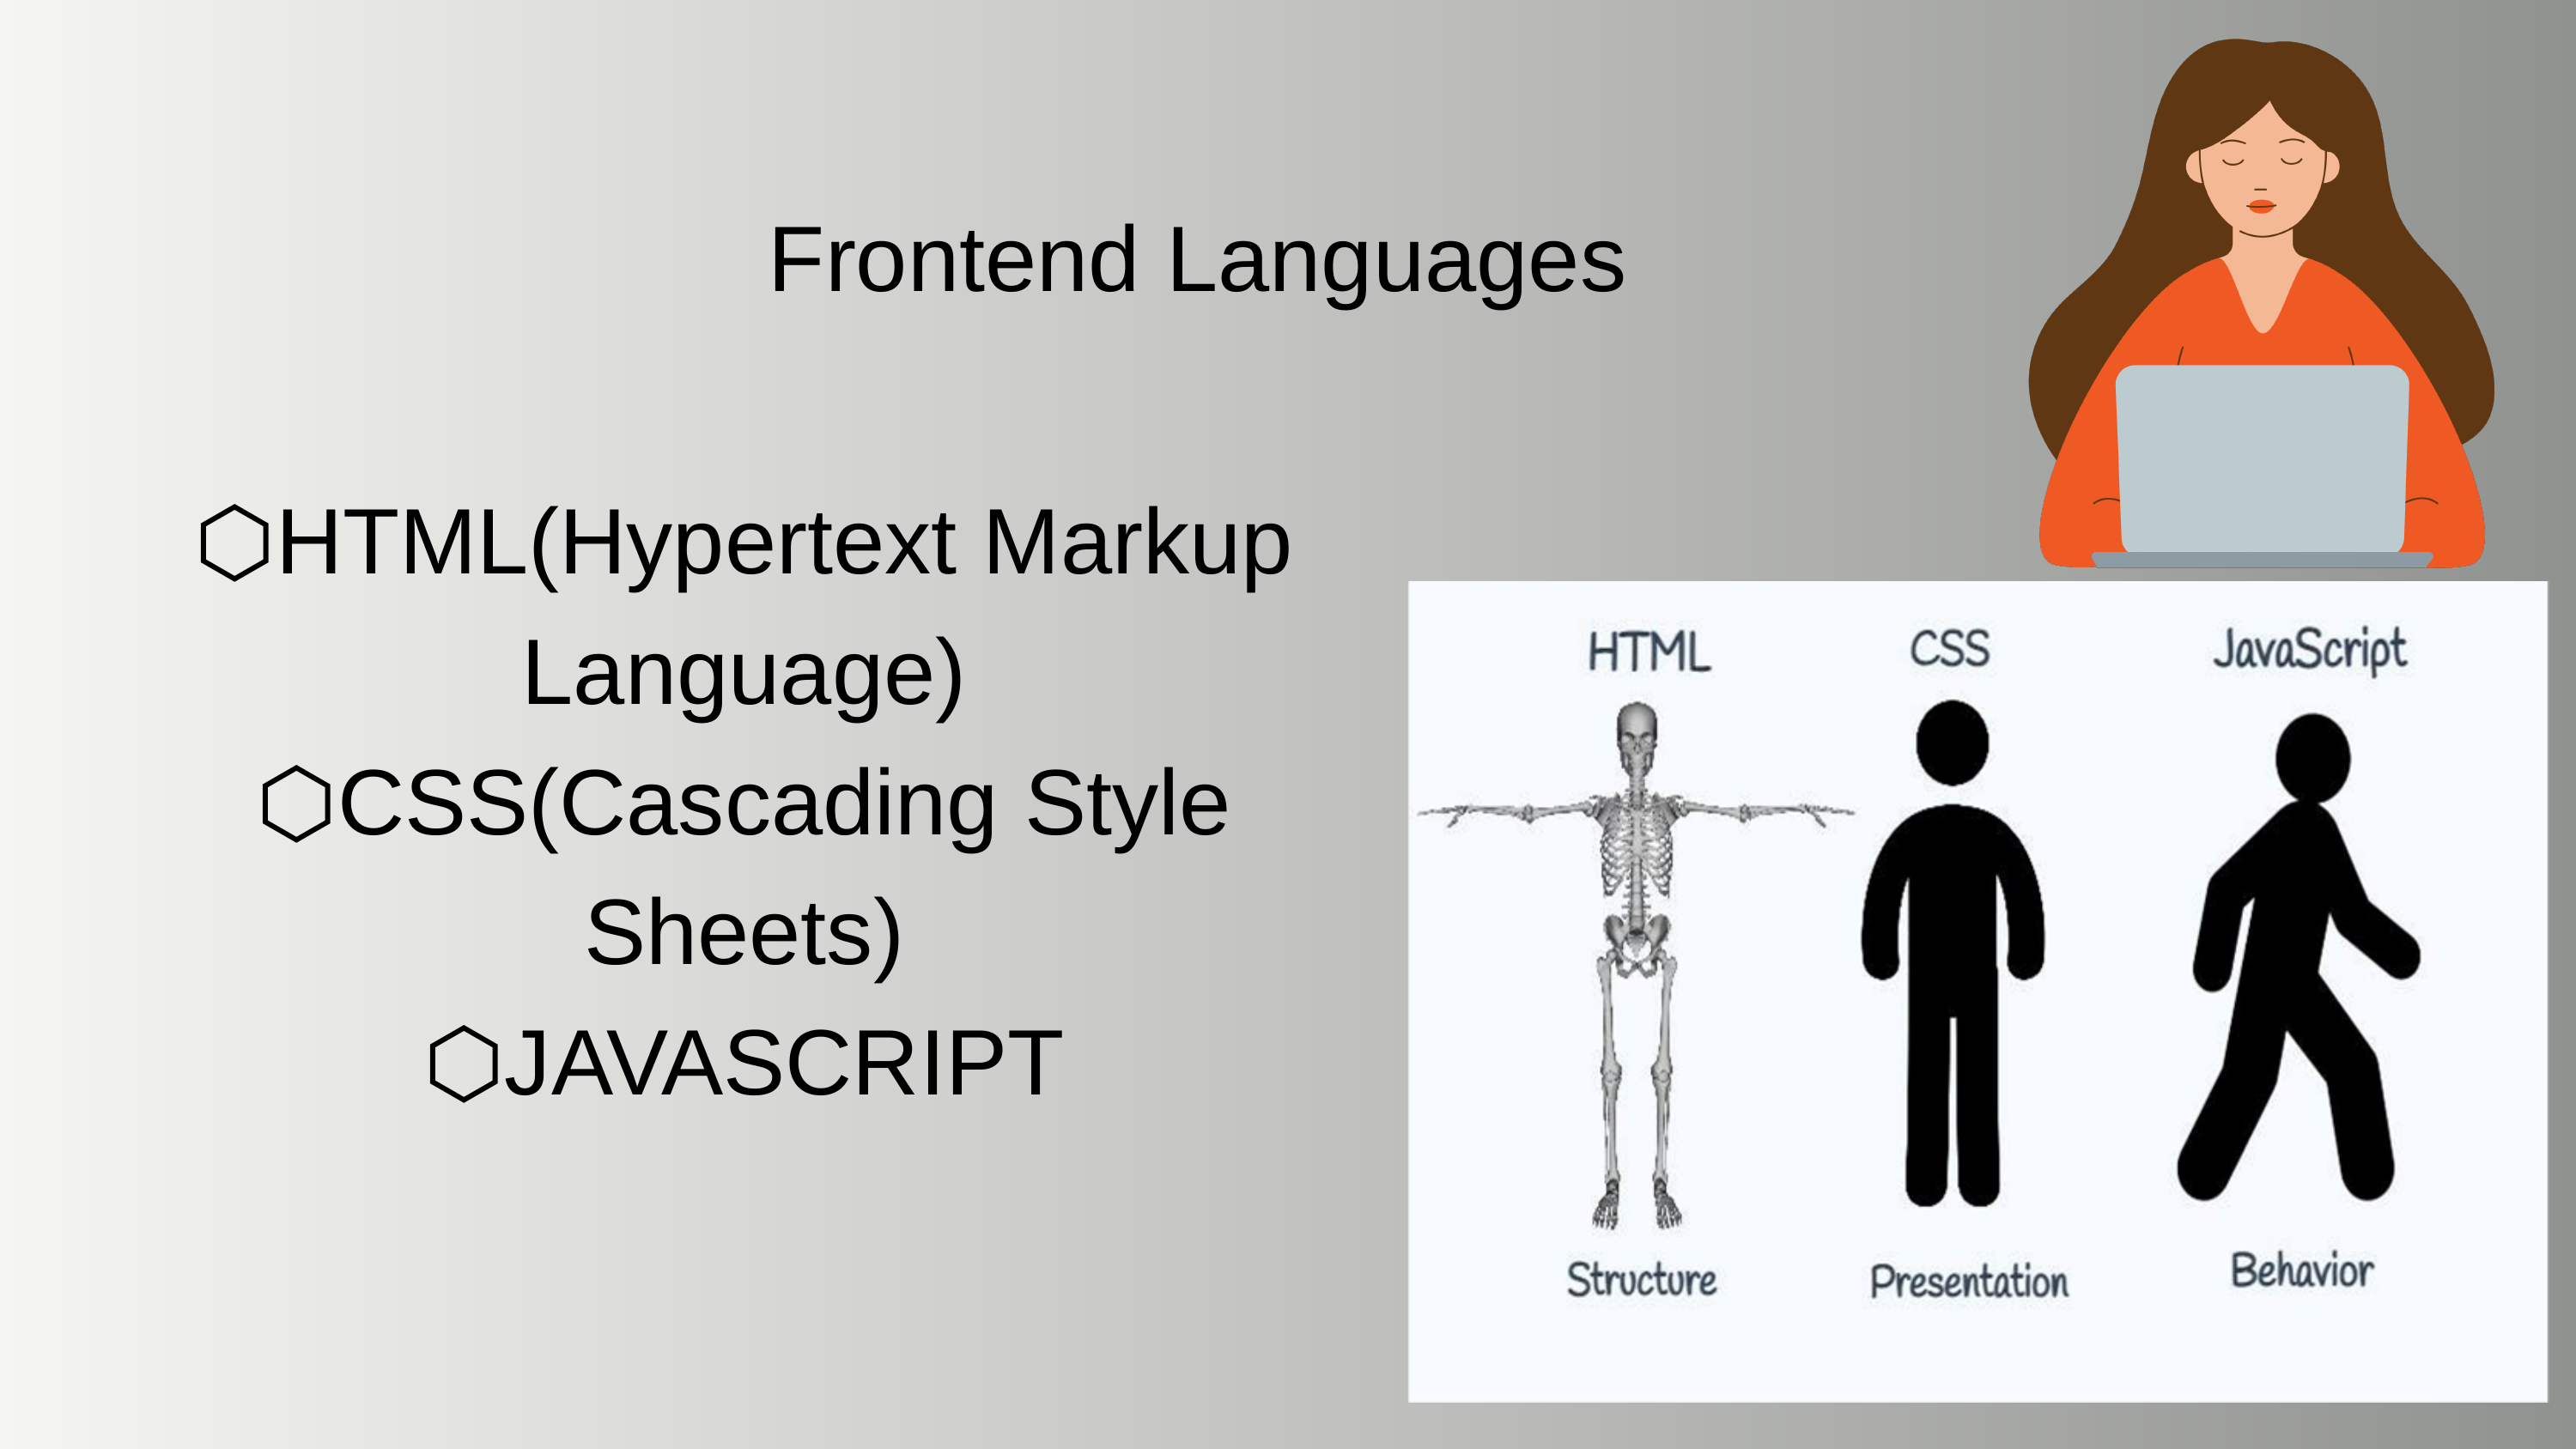

Frontend Languages
⬡HTML(Hypertext Markup Language)
⬡CSS(Cascading Style Sheets)
⬡JAVASCRIPT